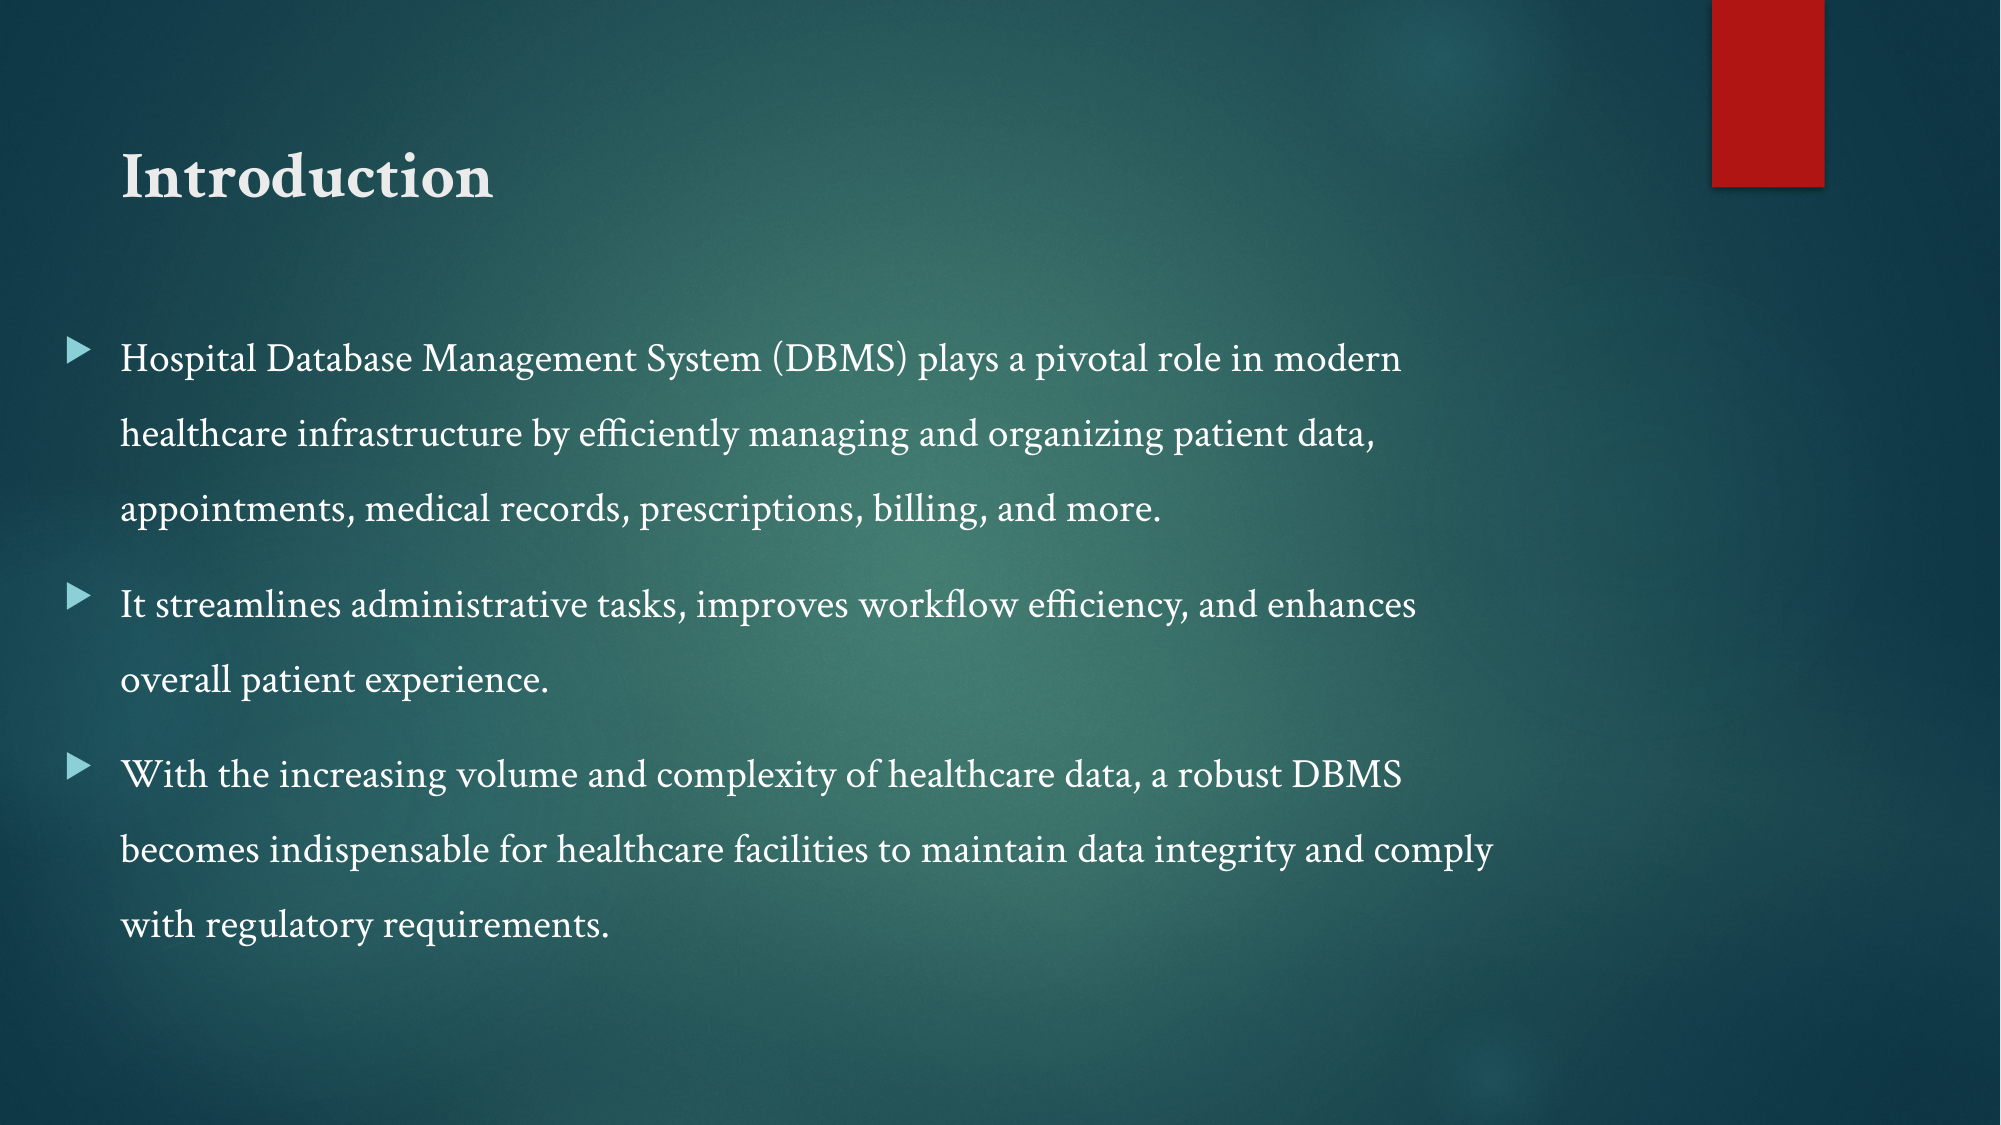

# Introduction
Hospital Database Management System (DBMS) plays a pivotal role in modern healthcare infrastructure by efficiently managing and organizing patient data, appointments, medical records, prescriptions, billing, and more.
It streamlines administrative tasks, improves workflow efficiency, and enhances overall patient experience.
With the increasing volume and complexity of healthcare data, a robust DBMS becomes indispensable for healthcare facilities to maintain data integrity and comply with regulatory requirements.